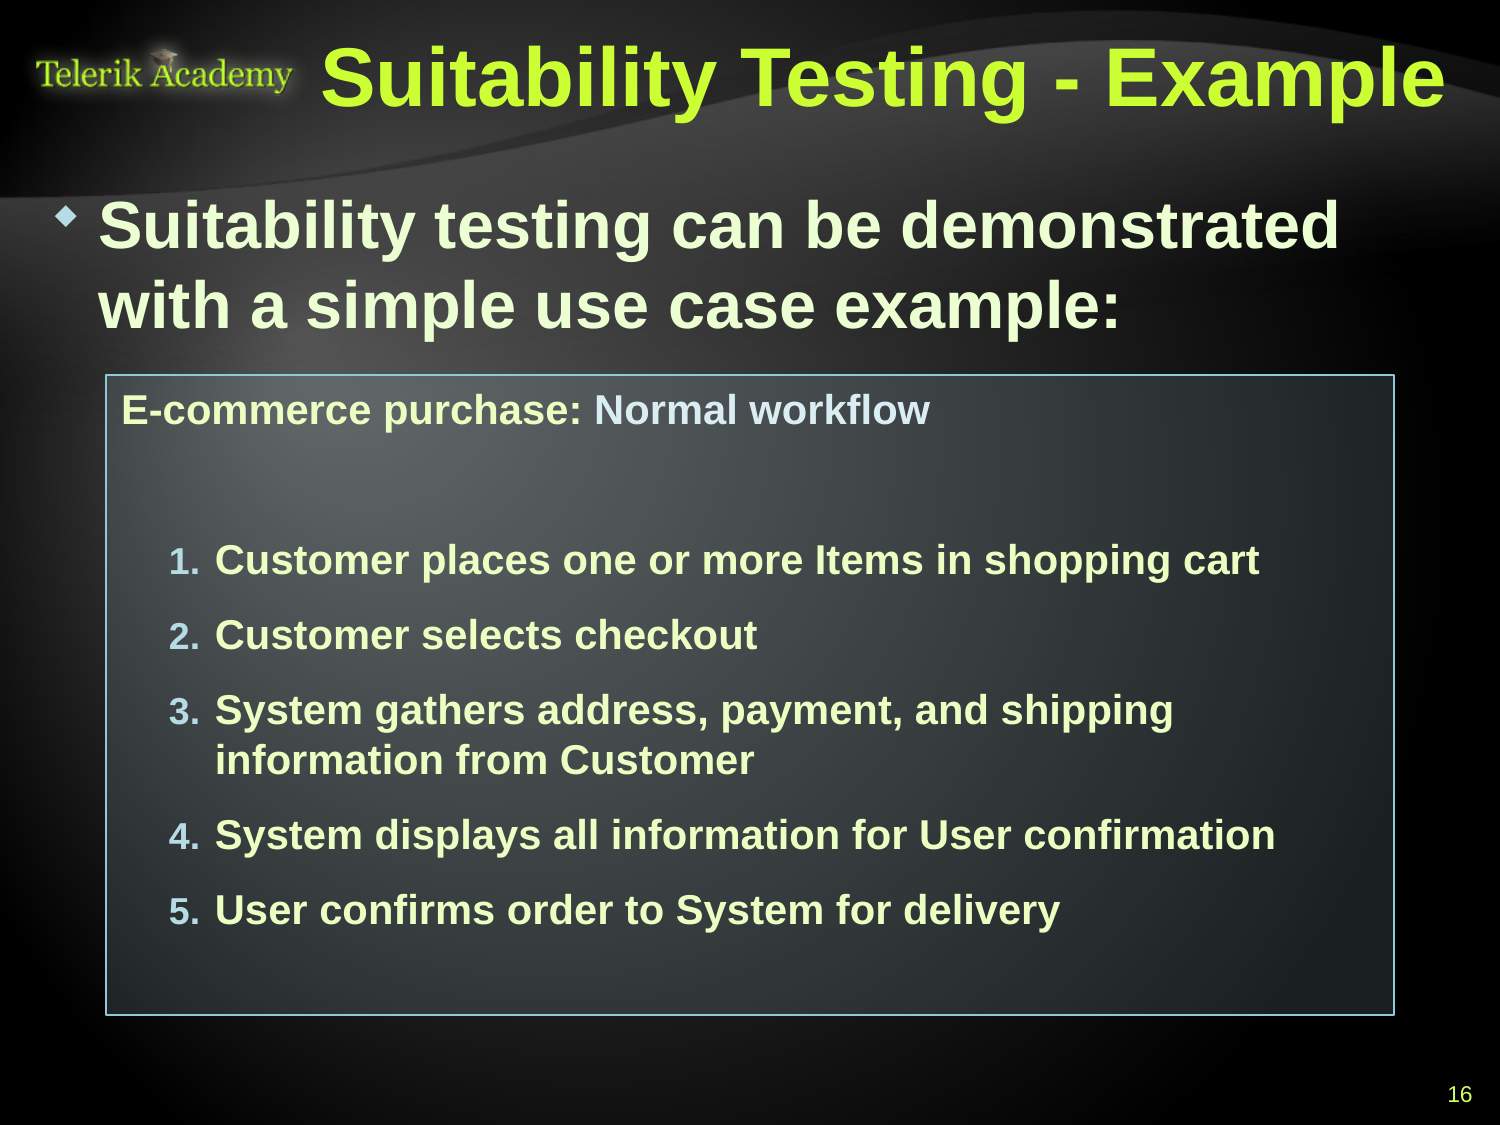

# Suitability Testing - Example
Suitability testing can be demonstrated with a simple use case example:
E-commerce purchase: Normal workflow

Customer places one or more Items in shopping cart
Customer selects checkout
System gathers address, payment, and shipping information from Customer
System displays all information for User confirmation
User confirms order to System for delivery

16